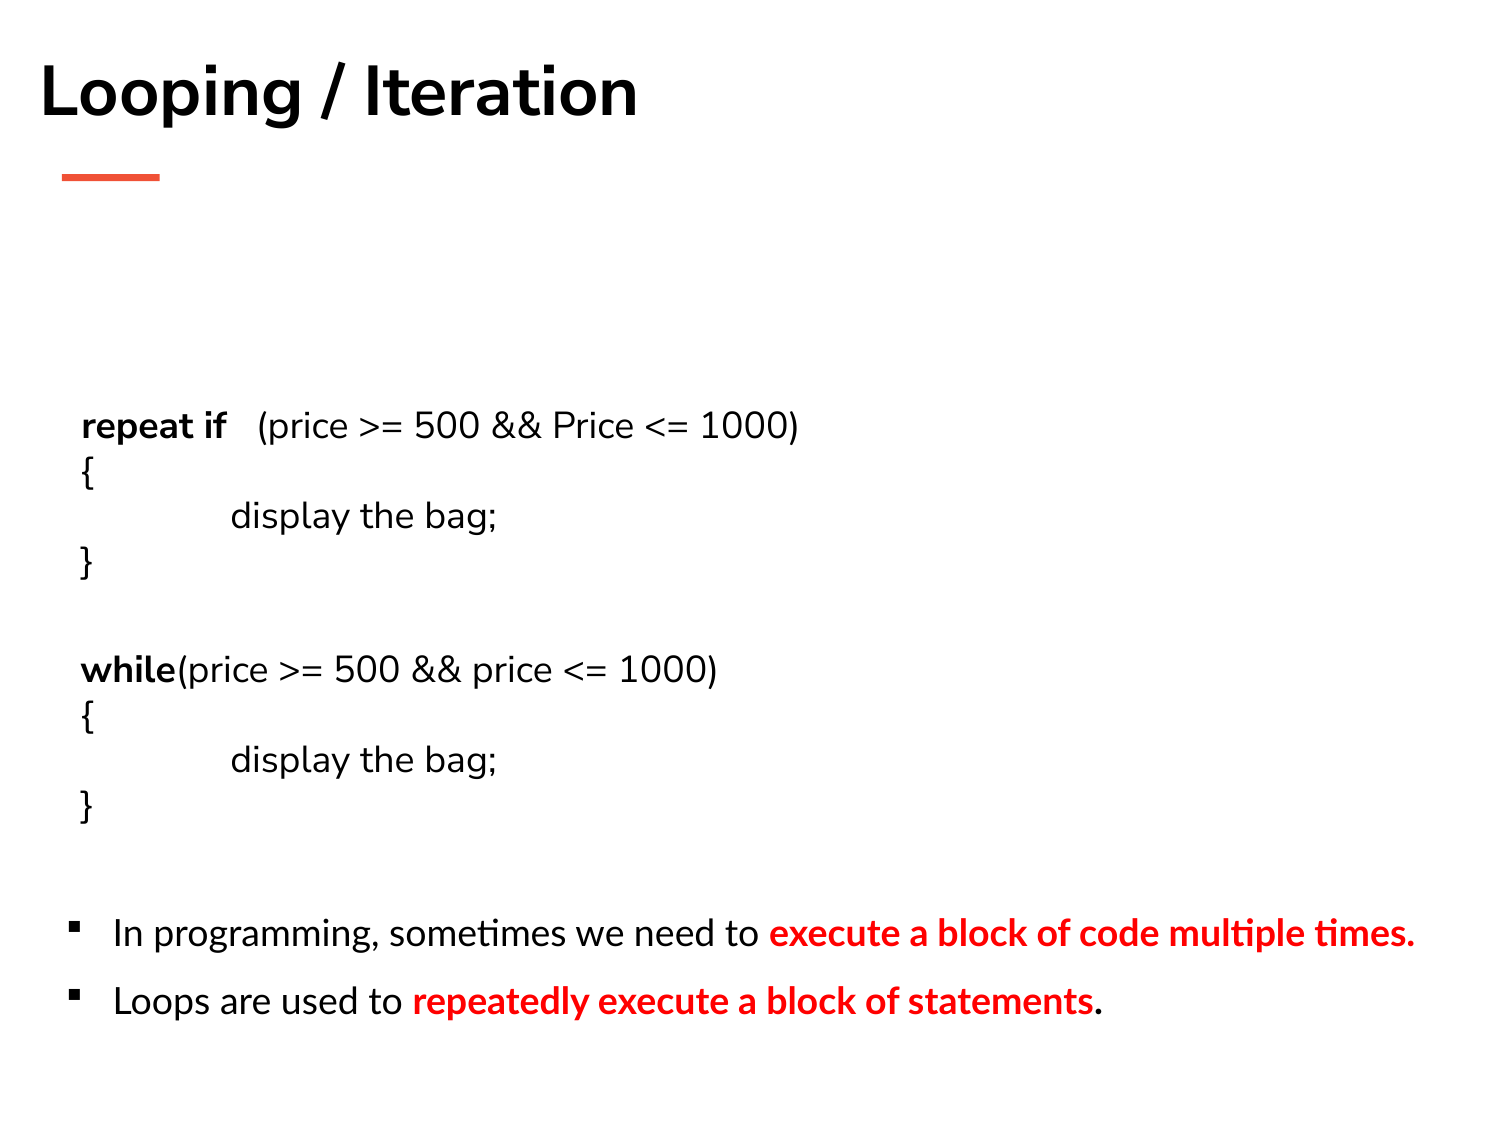

Looping / Iteration

                  (price >= 500 && Price <= 1000)
{
 	display the bag;
}
repeat if
while(price >= 500 && price <= 1000)
{
 	display the bag;
}
In programming, sometimes we need to execute a block of code multiple times.
Loops are used to repeatedly execute a block of statements.